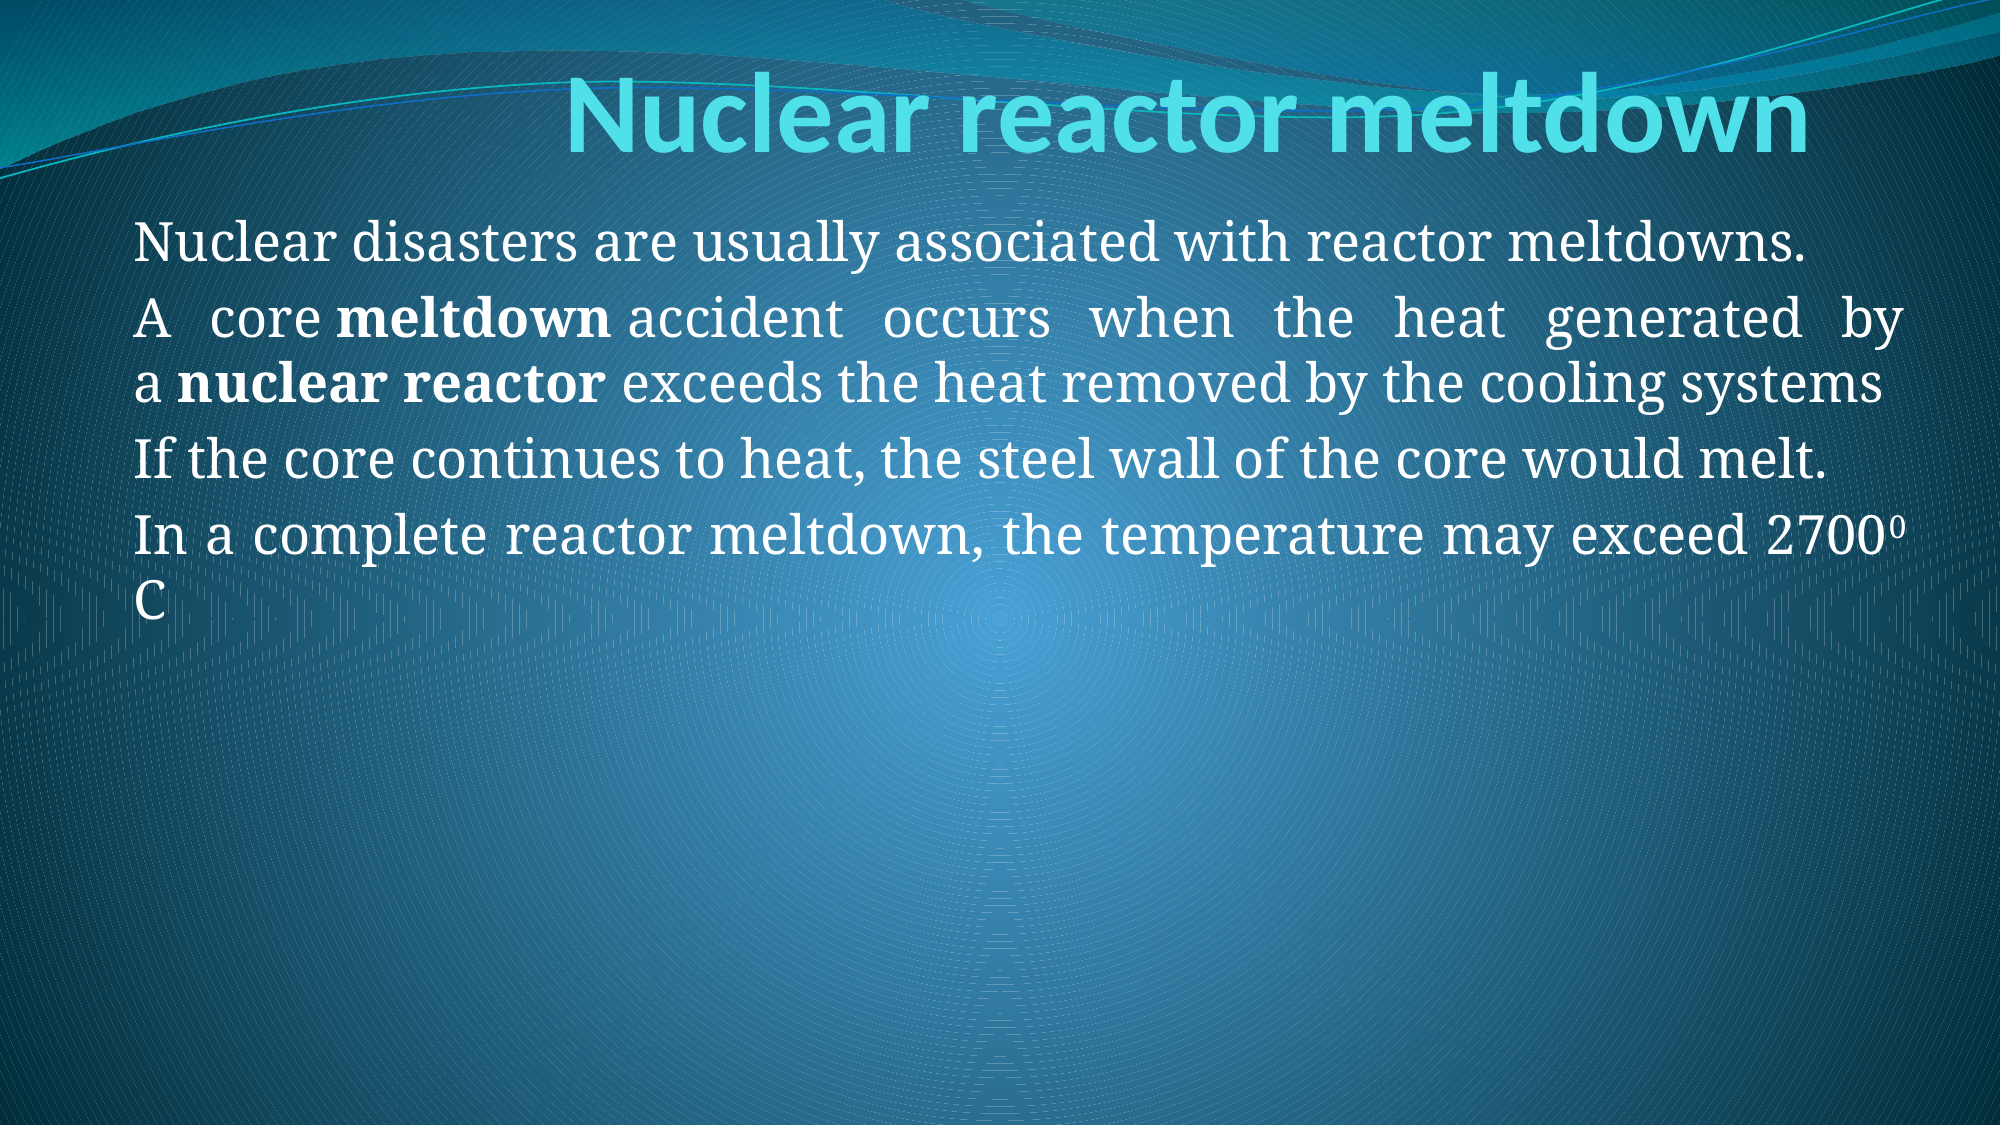

# Nuclear reactor meltdown
Nuclear disasters are usually associated with reactor meltdowns.
A core meltdown accident occurs when the heat generated by a nuclear reactor exceeds the heat removed by the cooling systems
If the core continues to heat, the steel wall of the core would melt.
In a complete reactor meltdown, the temperature may exceed 27000 C